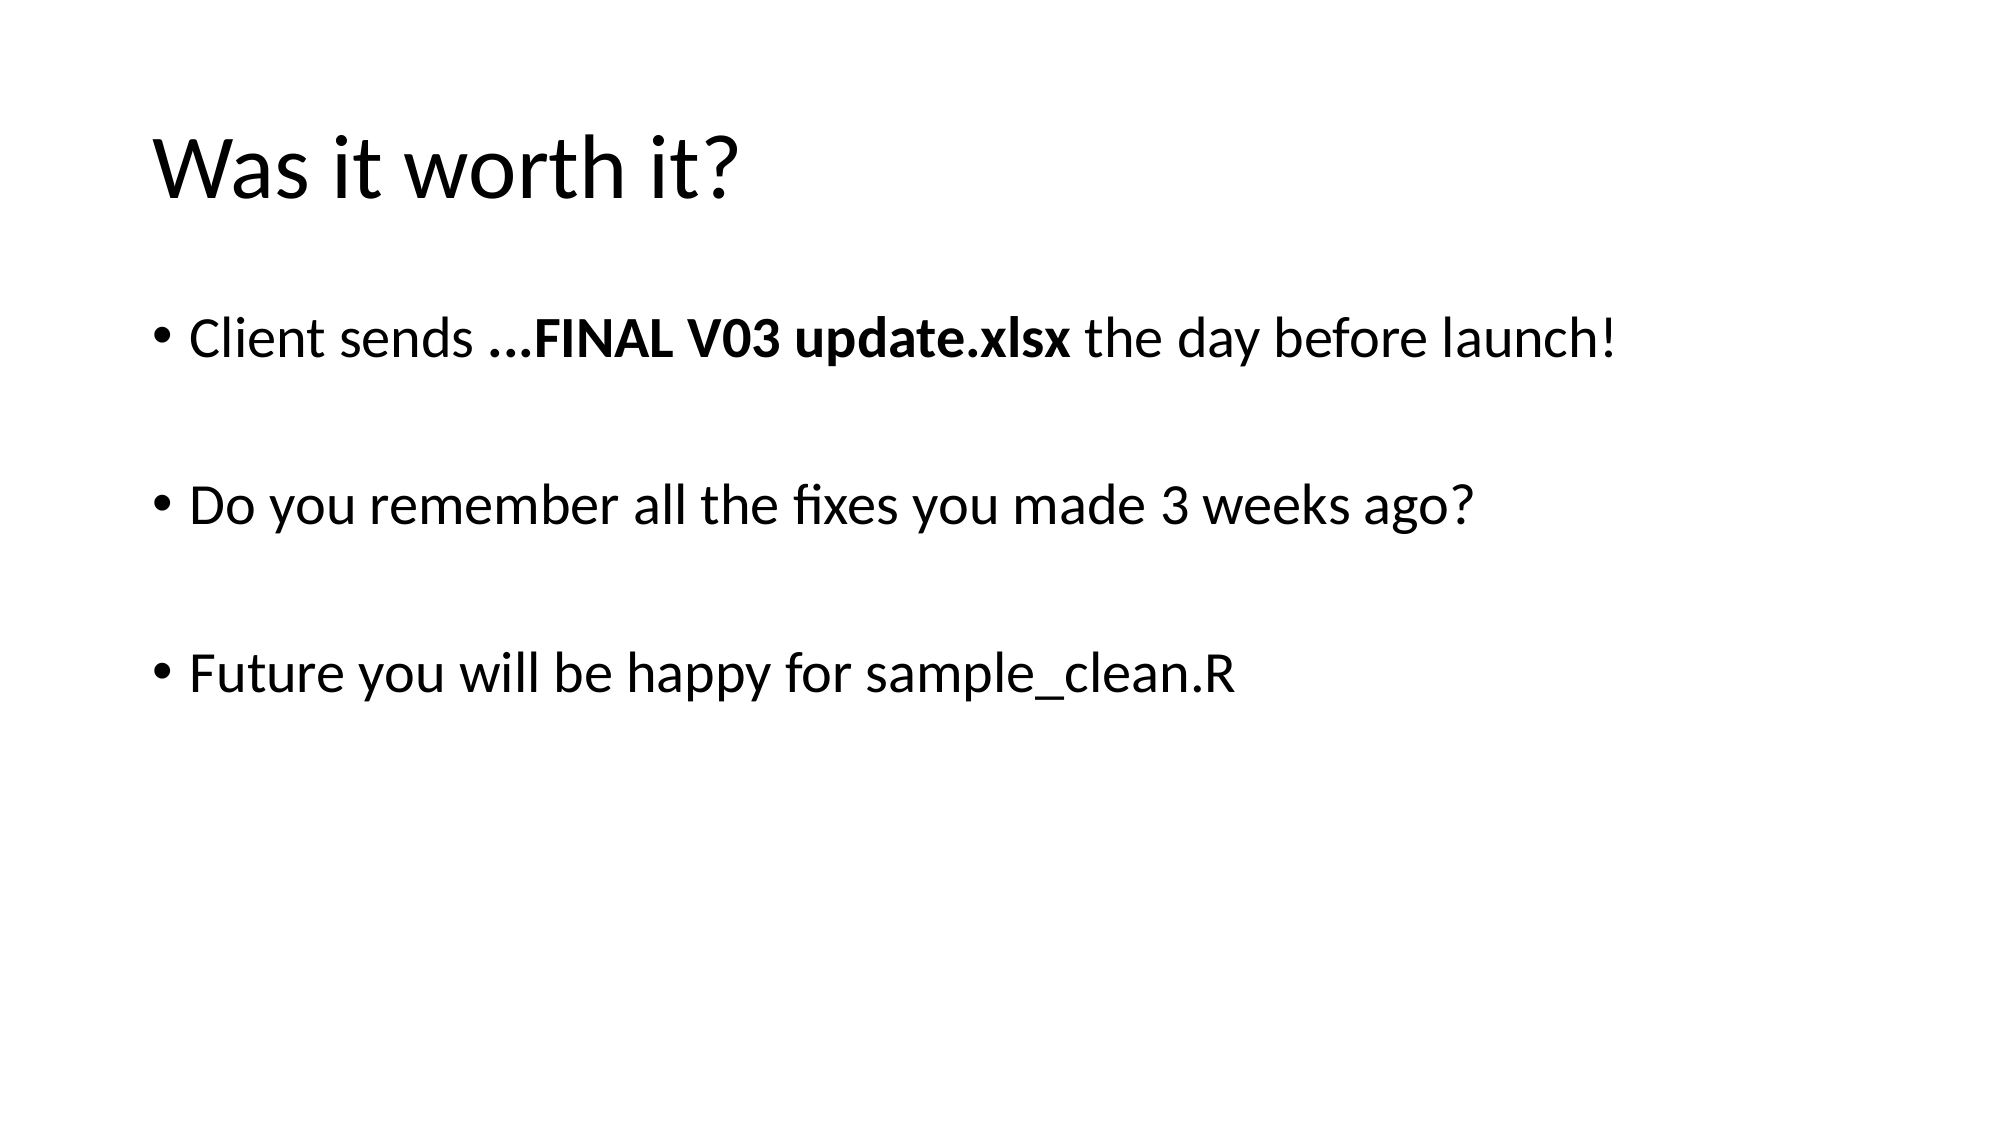

# Was it worth it?
Client sends ...FINAL V03 update.xlsx the day before launch!

Do you remember all the fixes you made 3 weeks ago?

Future you will be happy for sample_clean.R